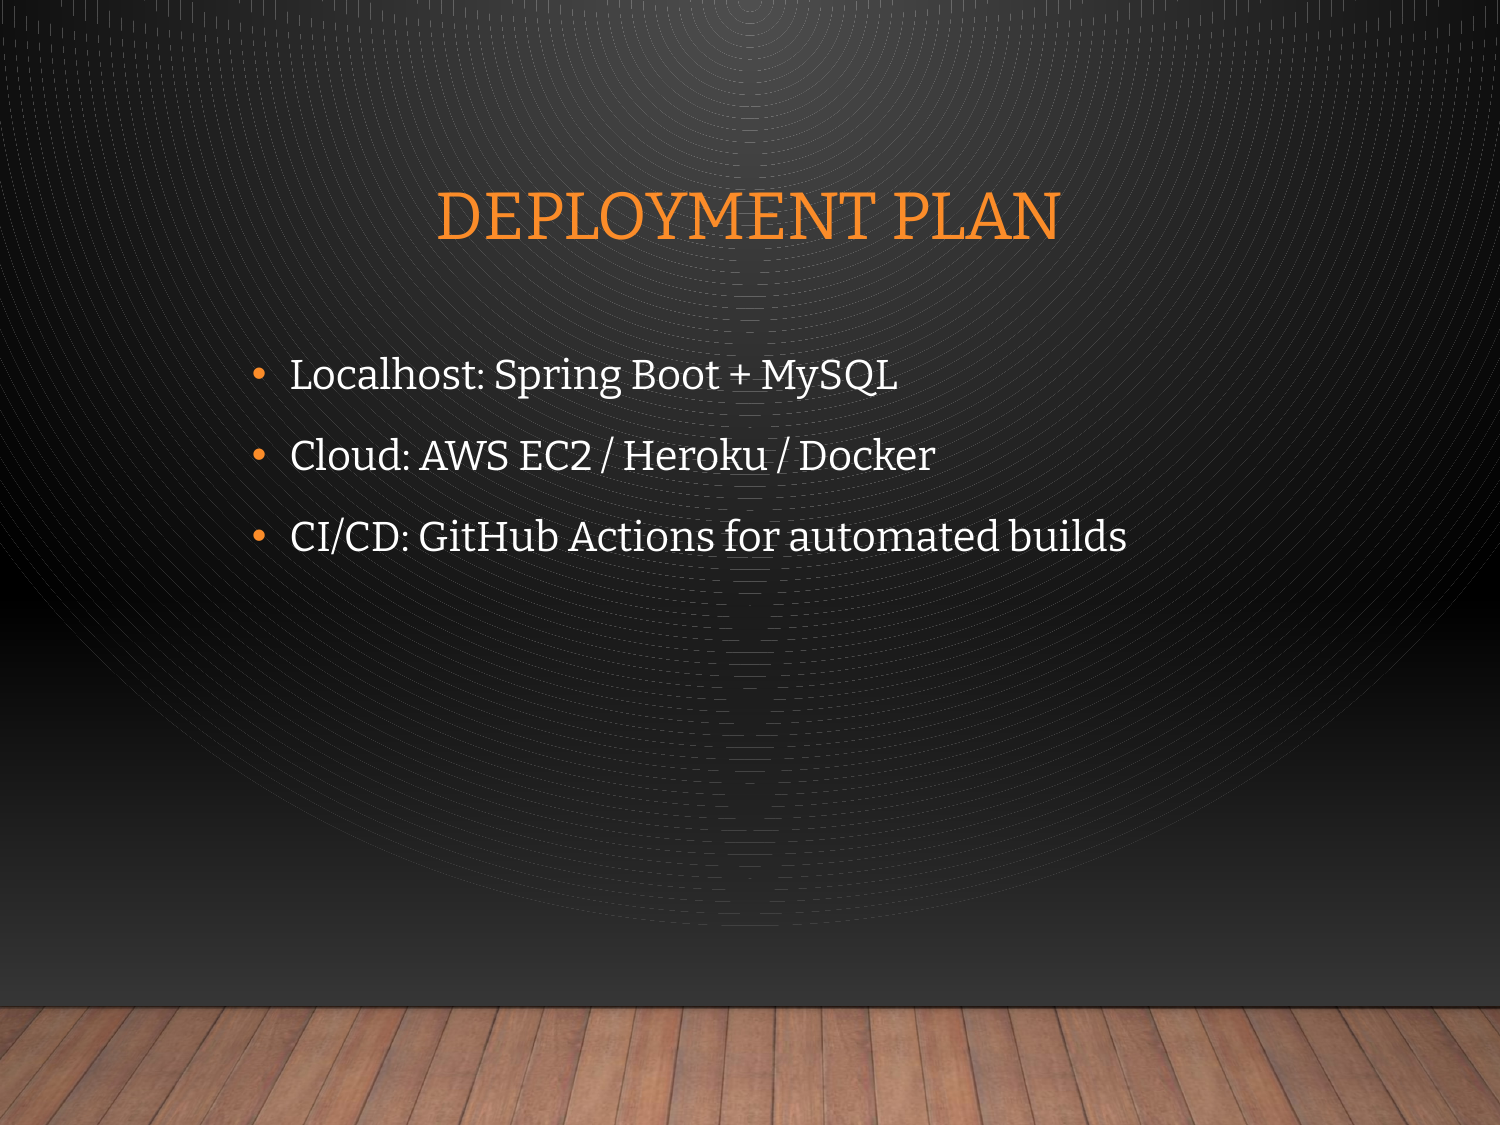

# Deployment Plan
Localhost: Spring Boot + MySQL
Cloud: AWS EC2 / Heroku / Docker
CI/CD: GitHub Actions for automated builds